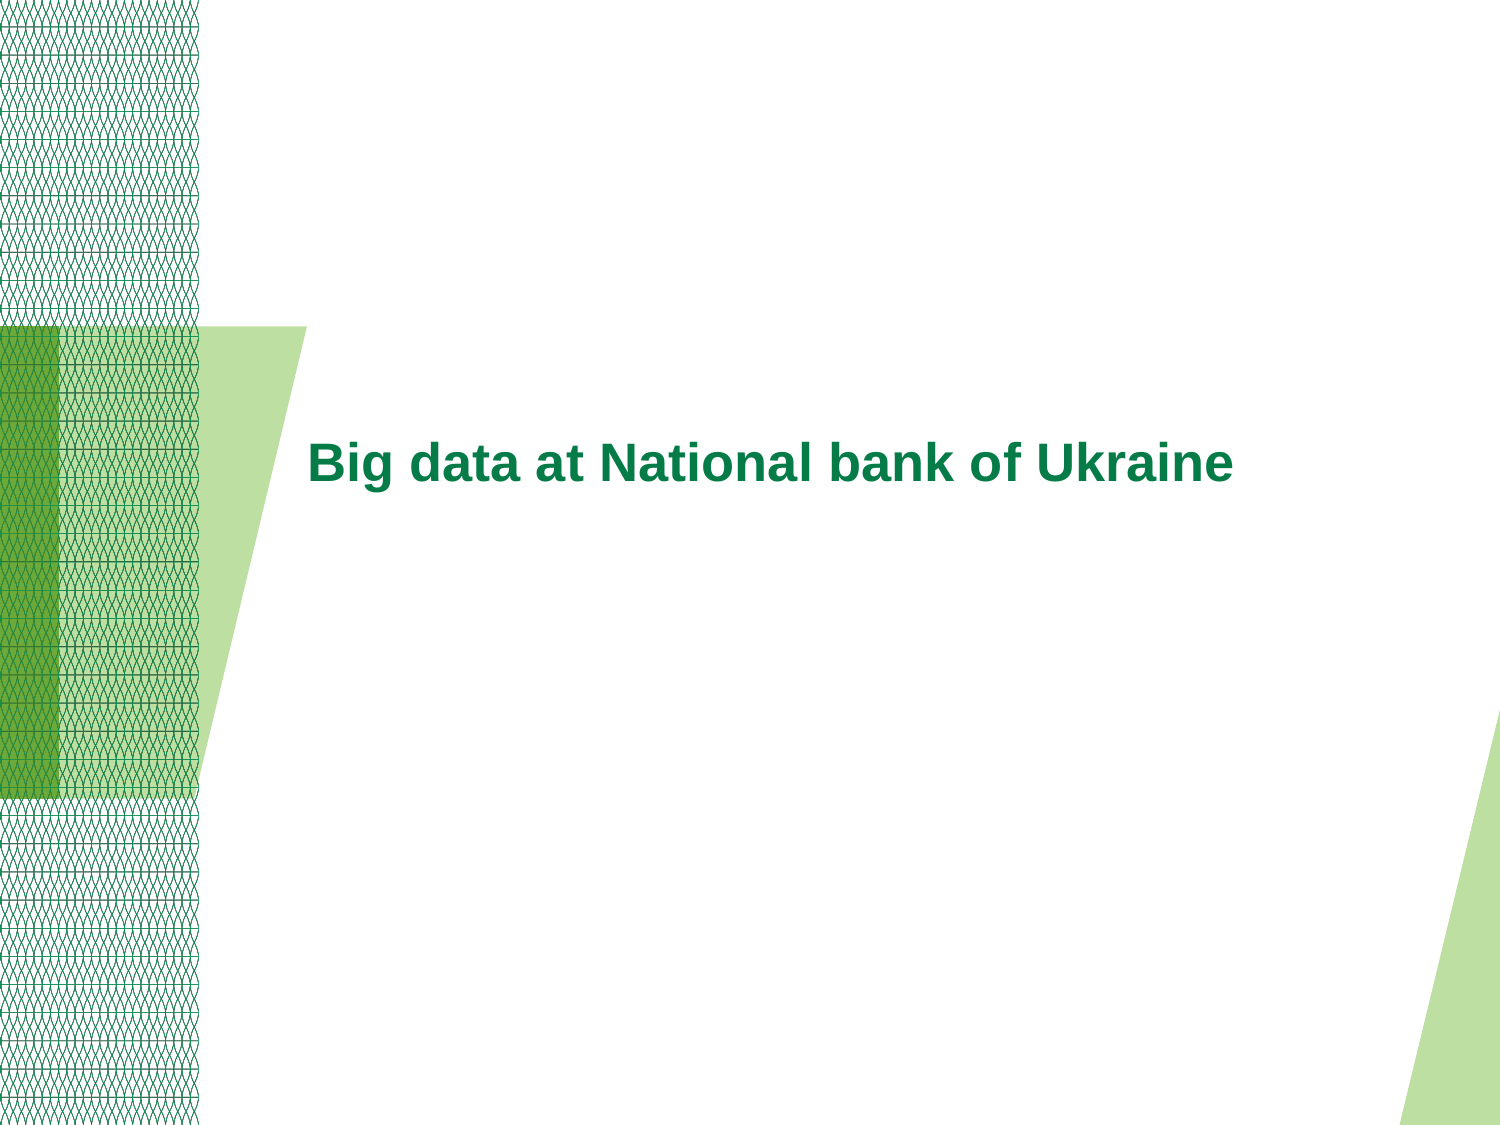

Big data at National bank of Ukraine